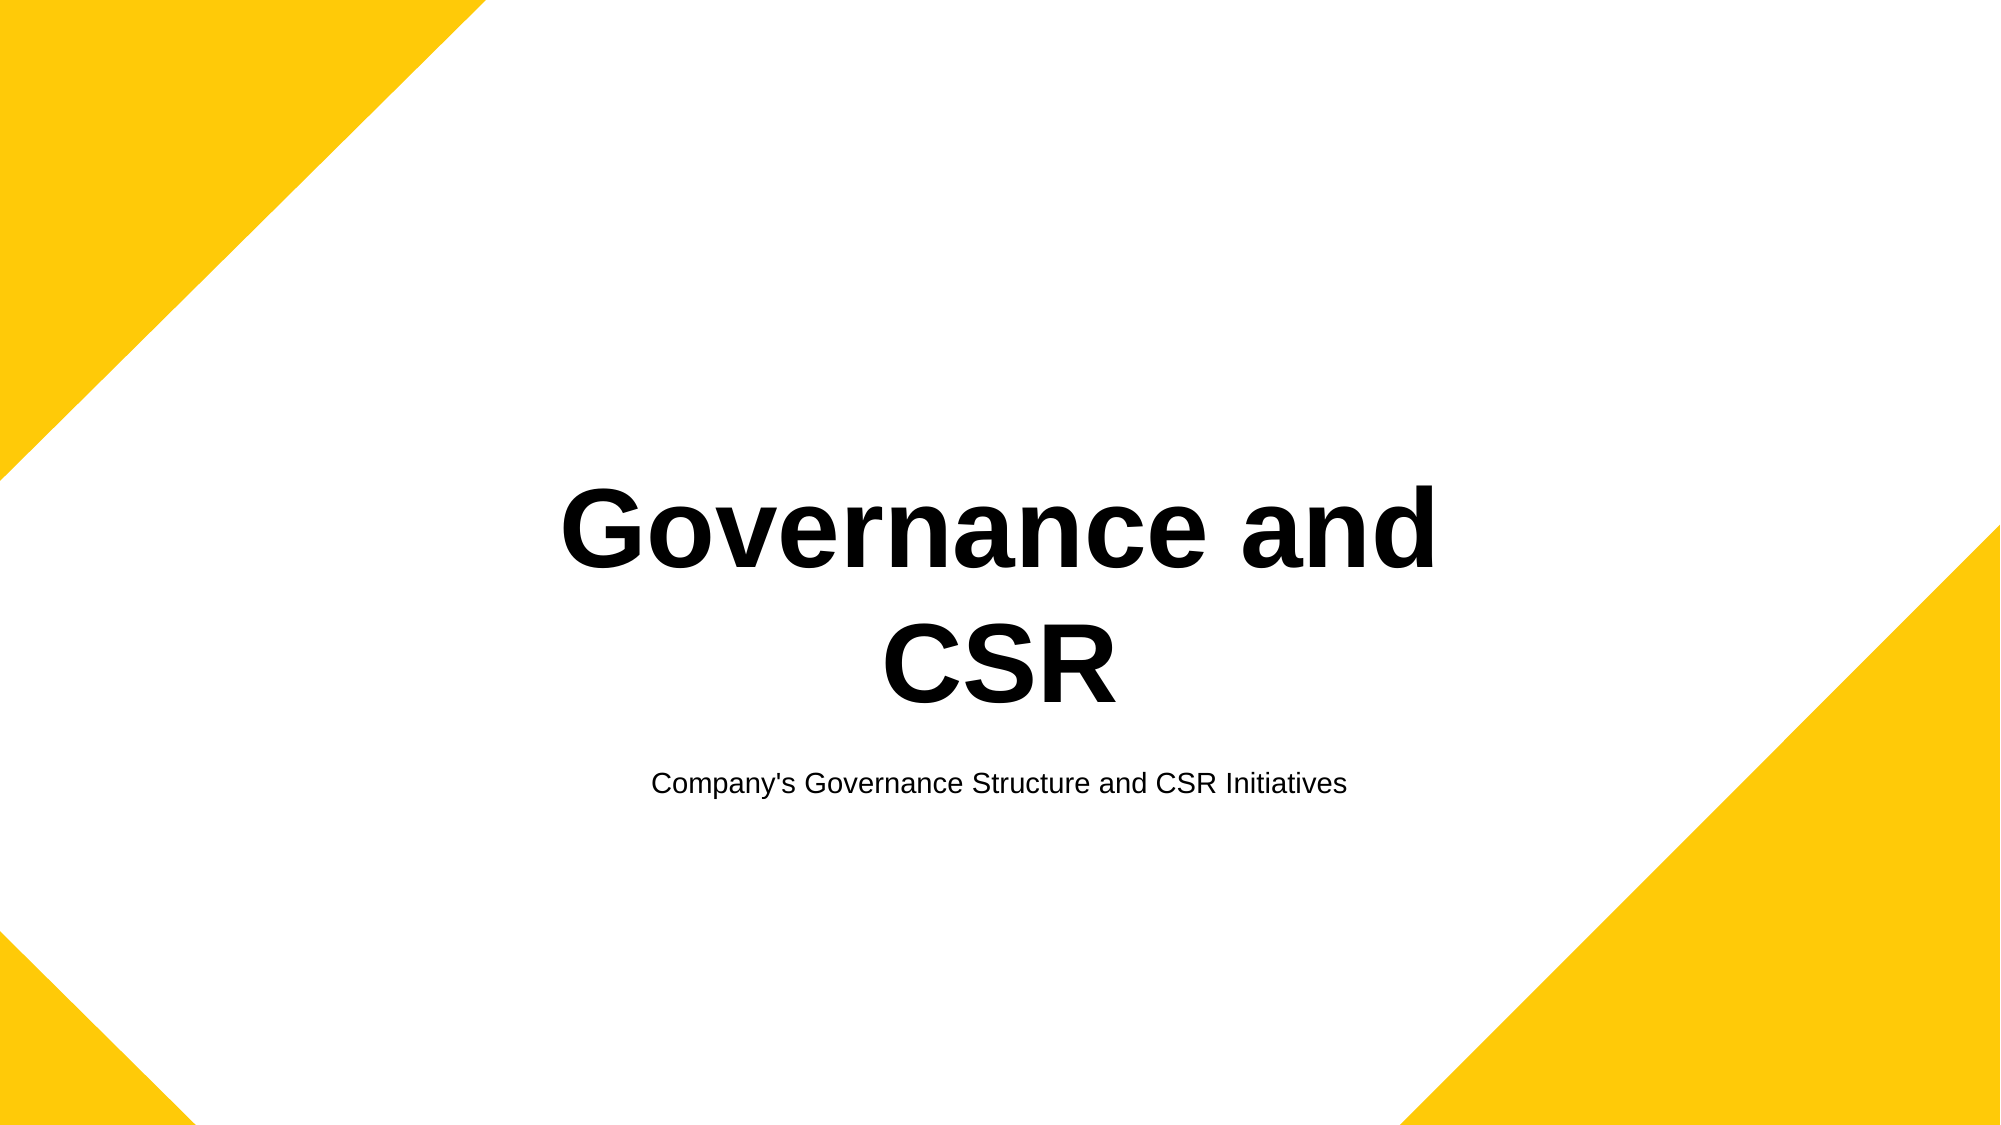

# Governance and CSR
Company's Governance Structure and CSR Initiatives